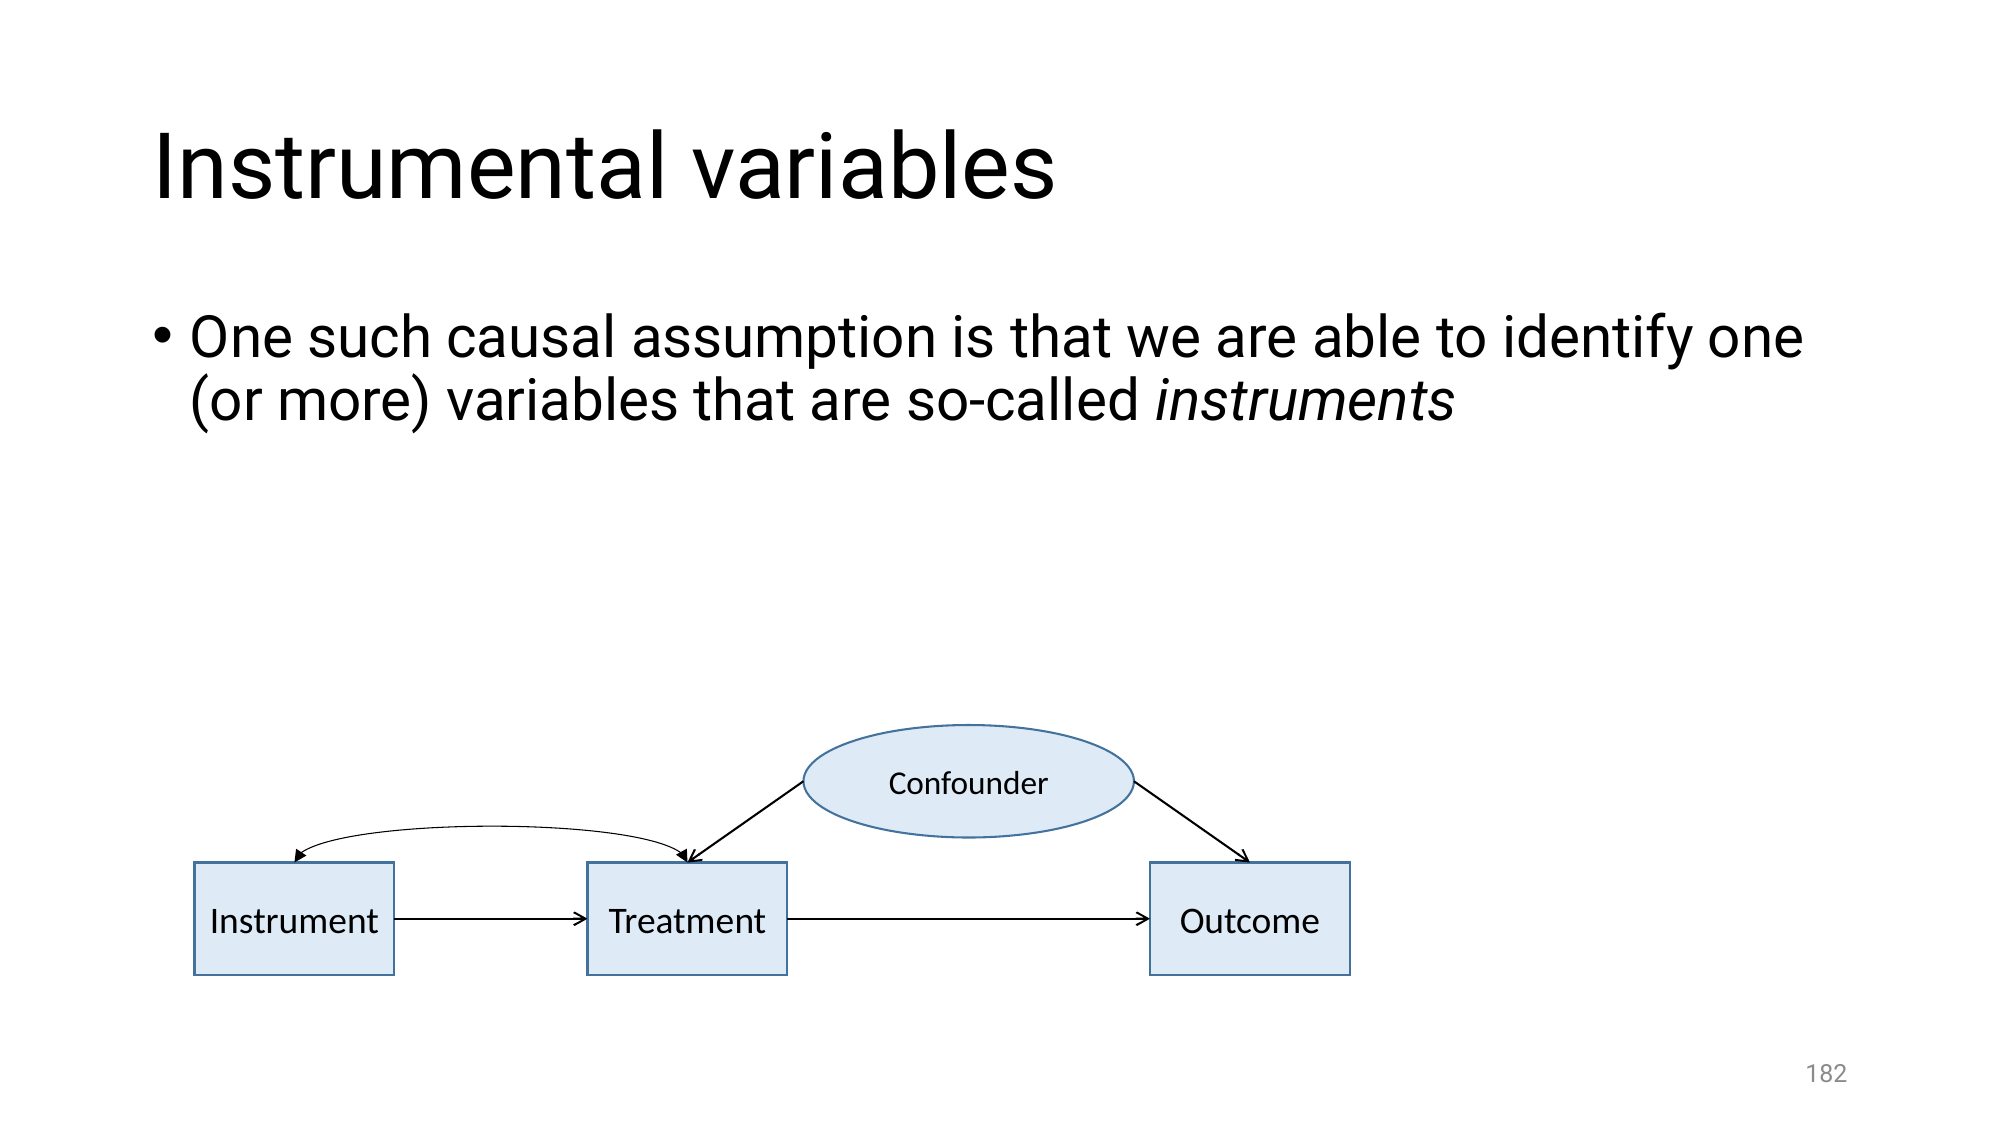

# Instrumental variables
One such causal assumption is that we are able to identify one (or more) variables that are so-called instruments
Confounder
Instrument
Treatment
Outcome
182